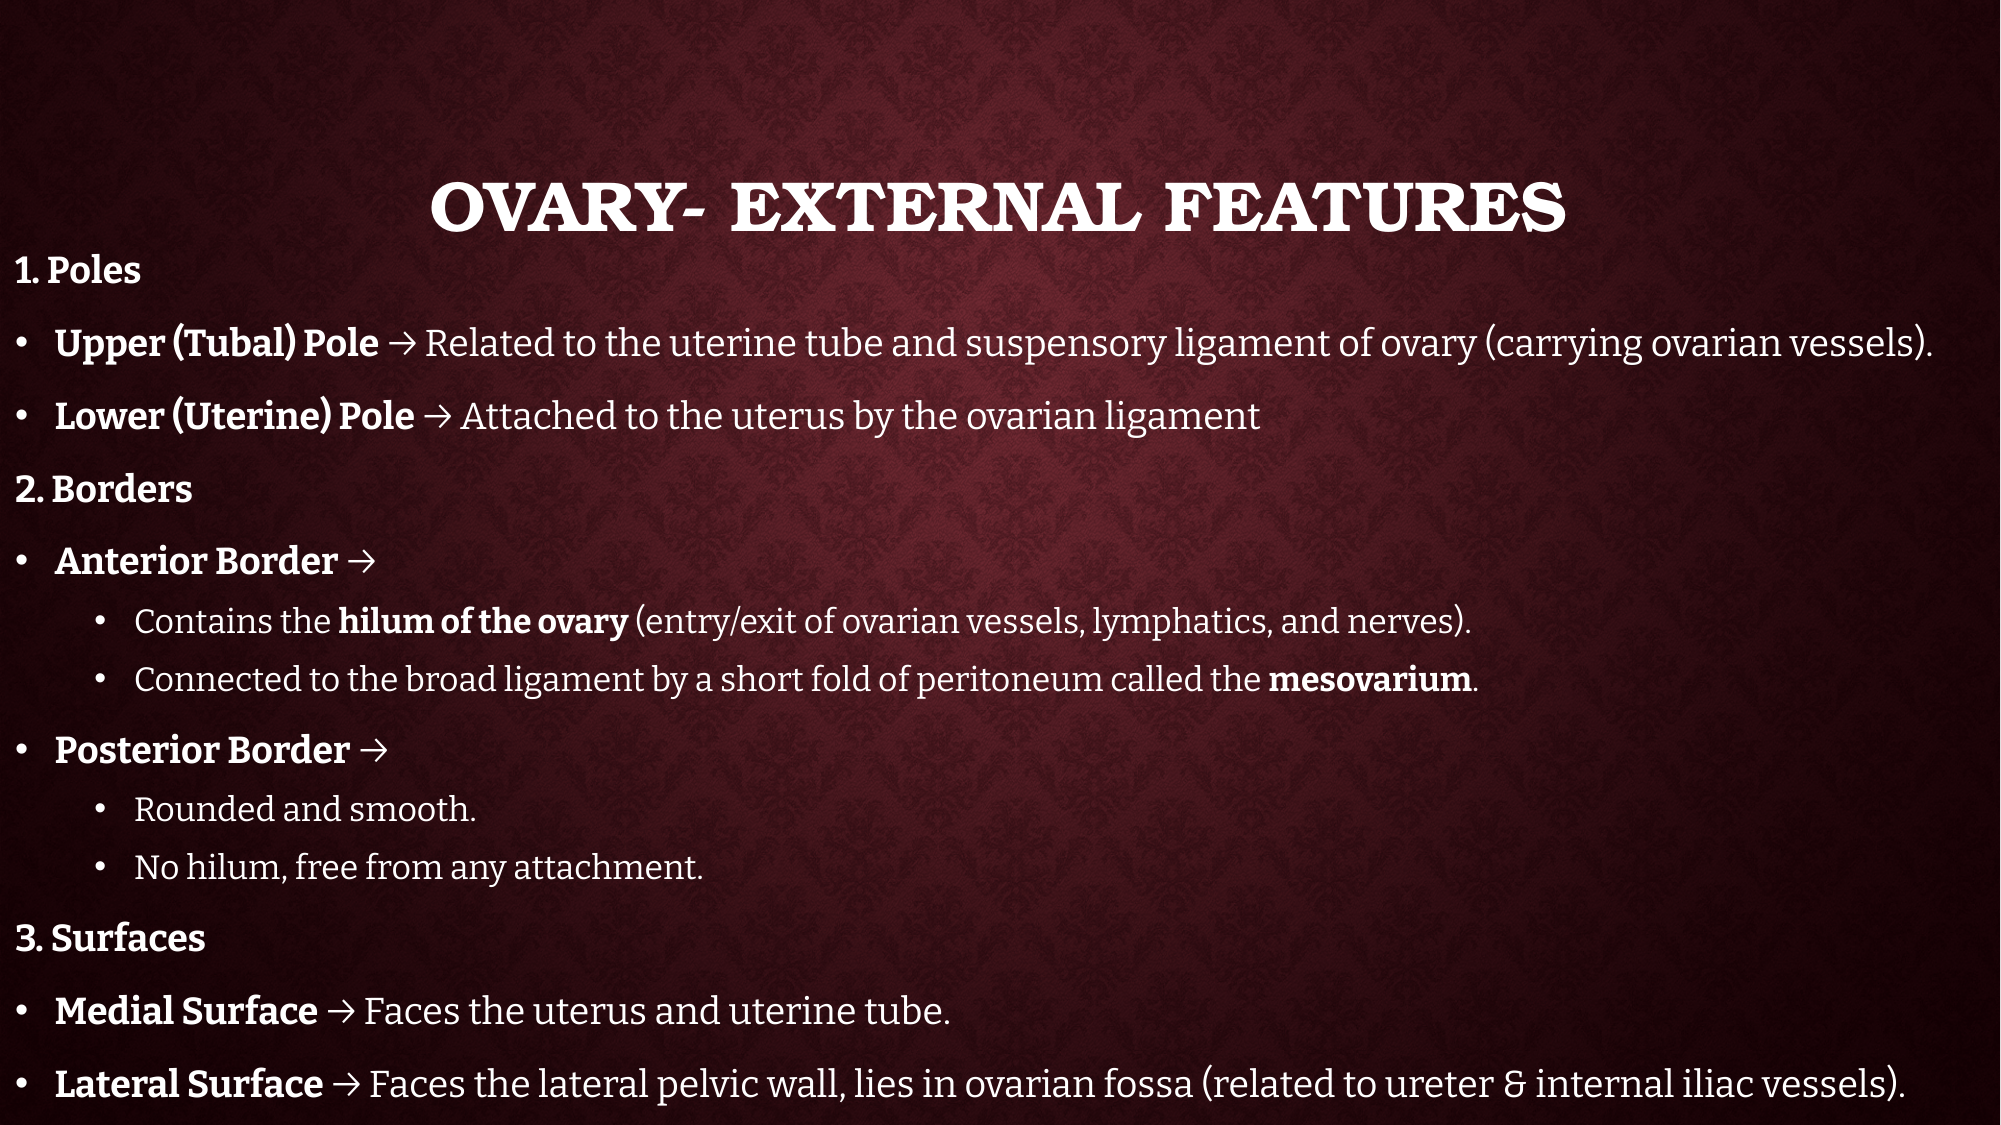

# Ovary- external features
1. Poles
Upper (Tubal) Pole → Related to the uterine tube and suspensory ligament of ovary (carrying ovarian vessels).
Lower (Uterine) Pole → Attached to the uterus by the ovarian ligament
2. Borders
Anterior Border →
Contains the hilum of the ovary (entry/exit of ovarian vessels, lymphatics, and nerves).
Connected to the broad ligament by a short fold of peritoneum called the mesovarium.
Posterior Border →
Rounded and smooth.
No hilum, free from any attachment.
3. Surfaces
Medial Surface → Faces the uterus and uterine tube.
Lateral Surface → Faces the lateral pelvic wall, lies in ovarian fossa (related to ureter & internal iliac vessels).